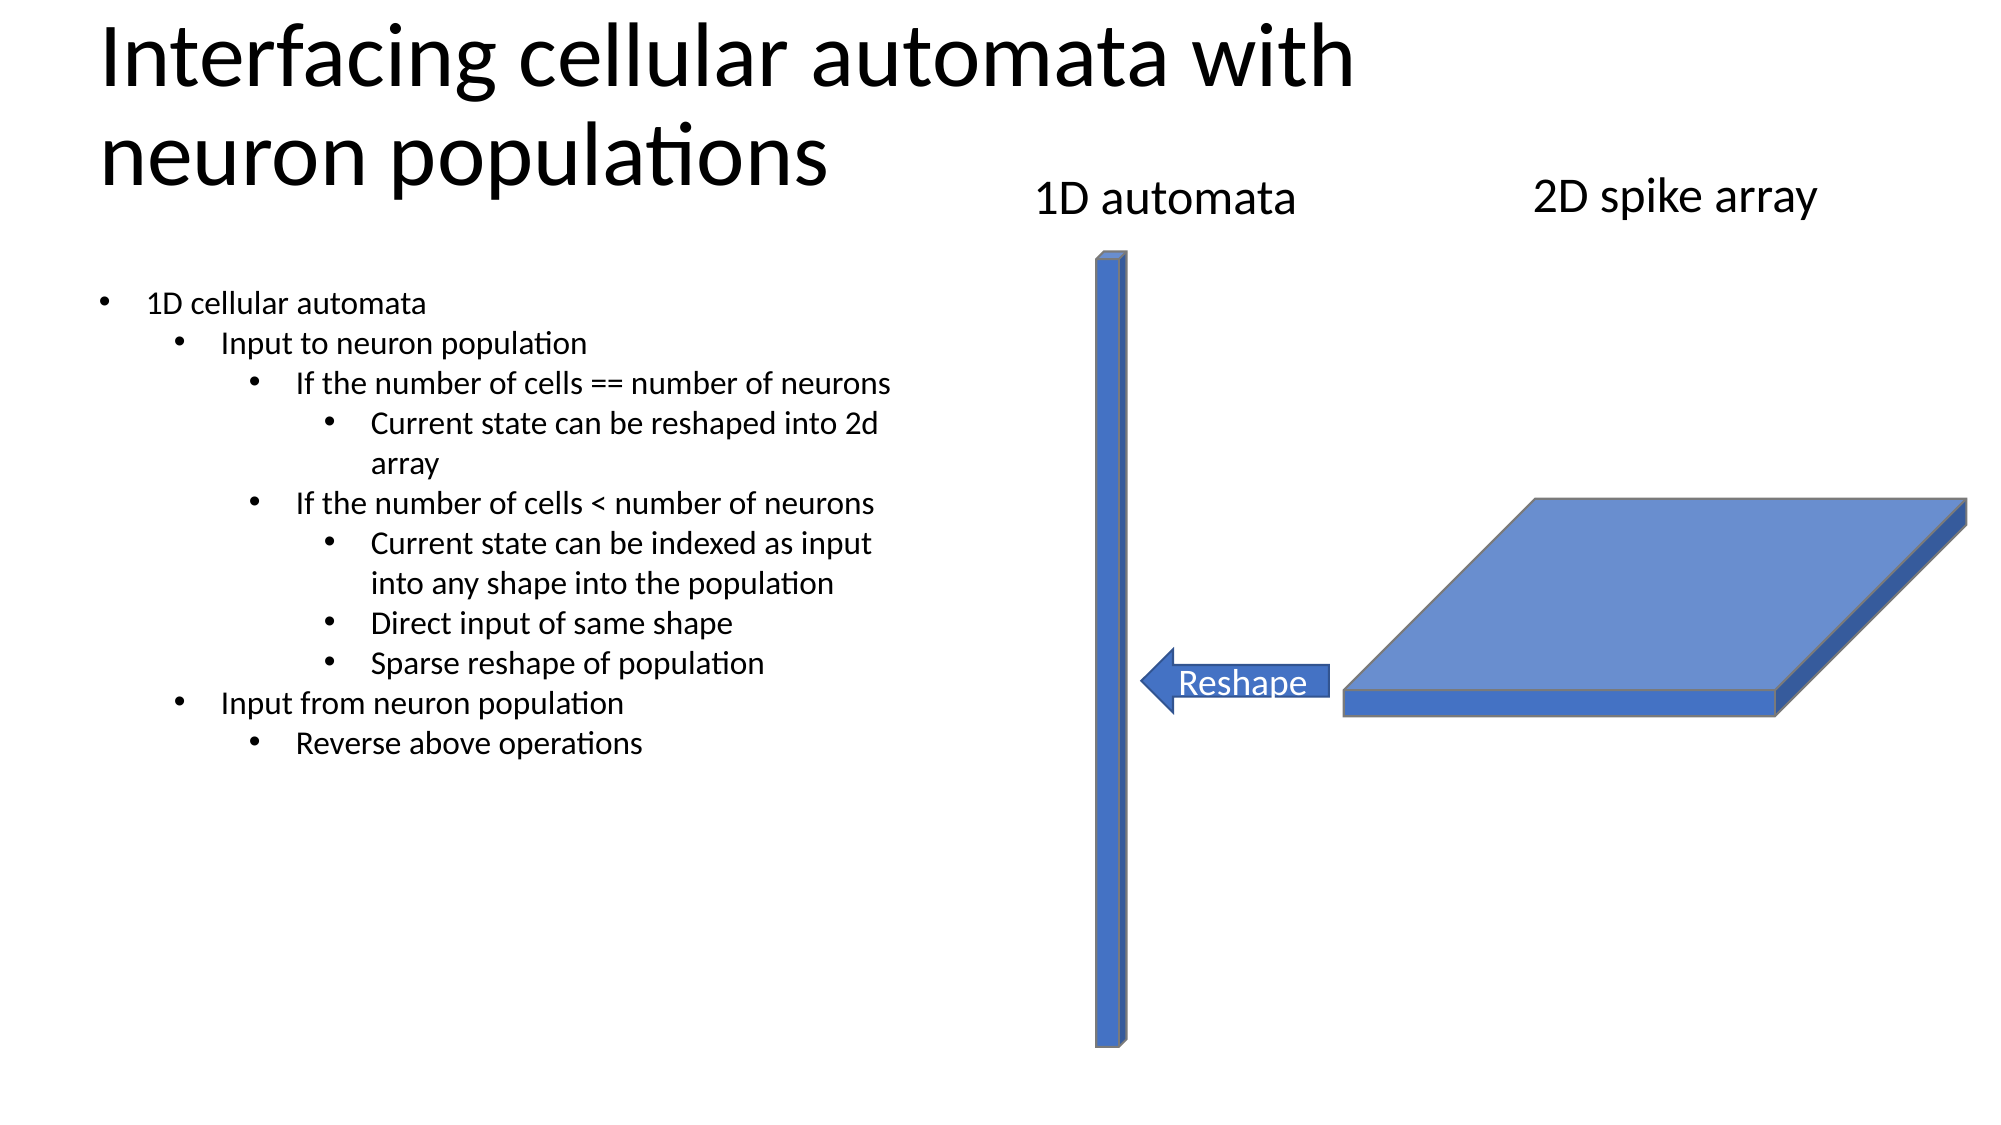

# Interfacing cellular automata with neuron populations
2D spike array
1D automata

1D cellular automata
Input to neuron population
If the number of cells == number of neurons
Current state can be reshaped into 2d array
If the number of cells < number of neurons
Current state can be indexed as input into any shape into the population
Direct input of same shape
Sparse reshape of population
Input from neuron population
Reverse above operations

Reshape